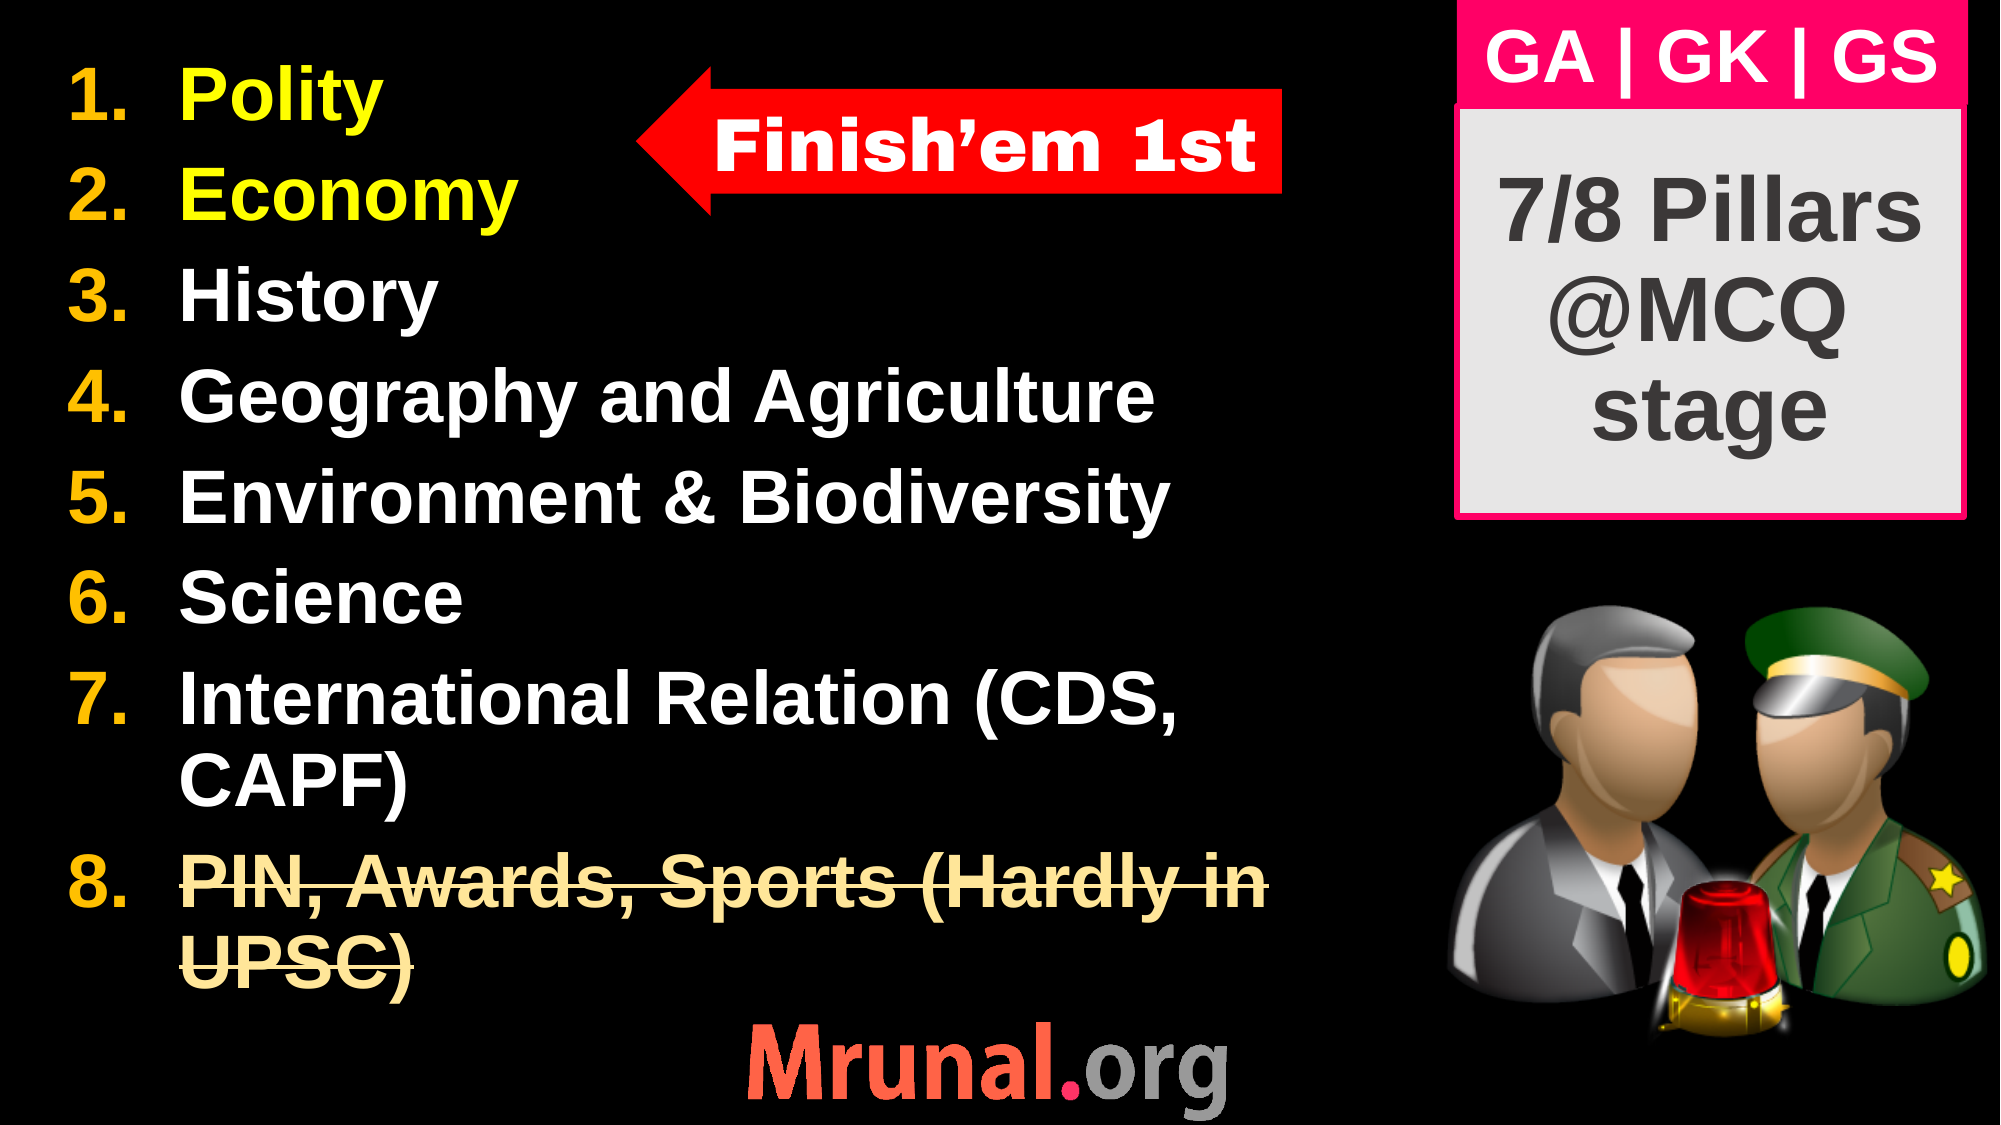

Polity
Economy
History
Geography and Agriculture
Environment & Biodiversity
Science
International Relation (CDS, CAPF)
PIN, Awards, Sports (Hardly in UPSC)
Finish’em 1st
# 7/8 Pillars @MCQ stage